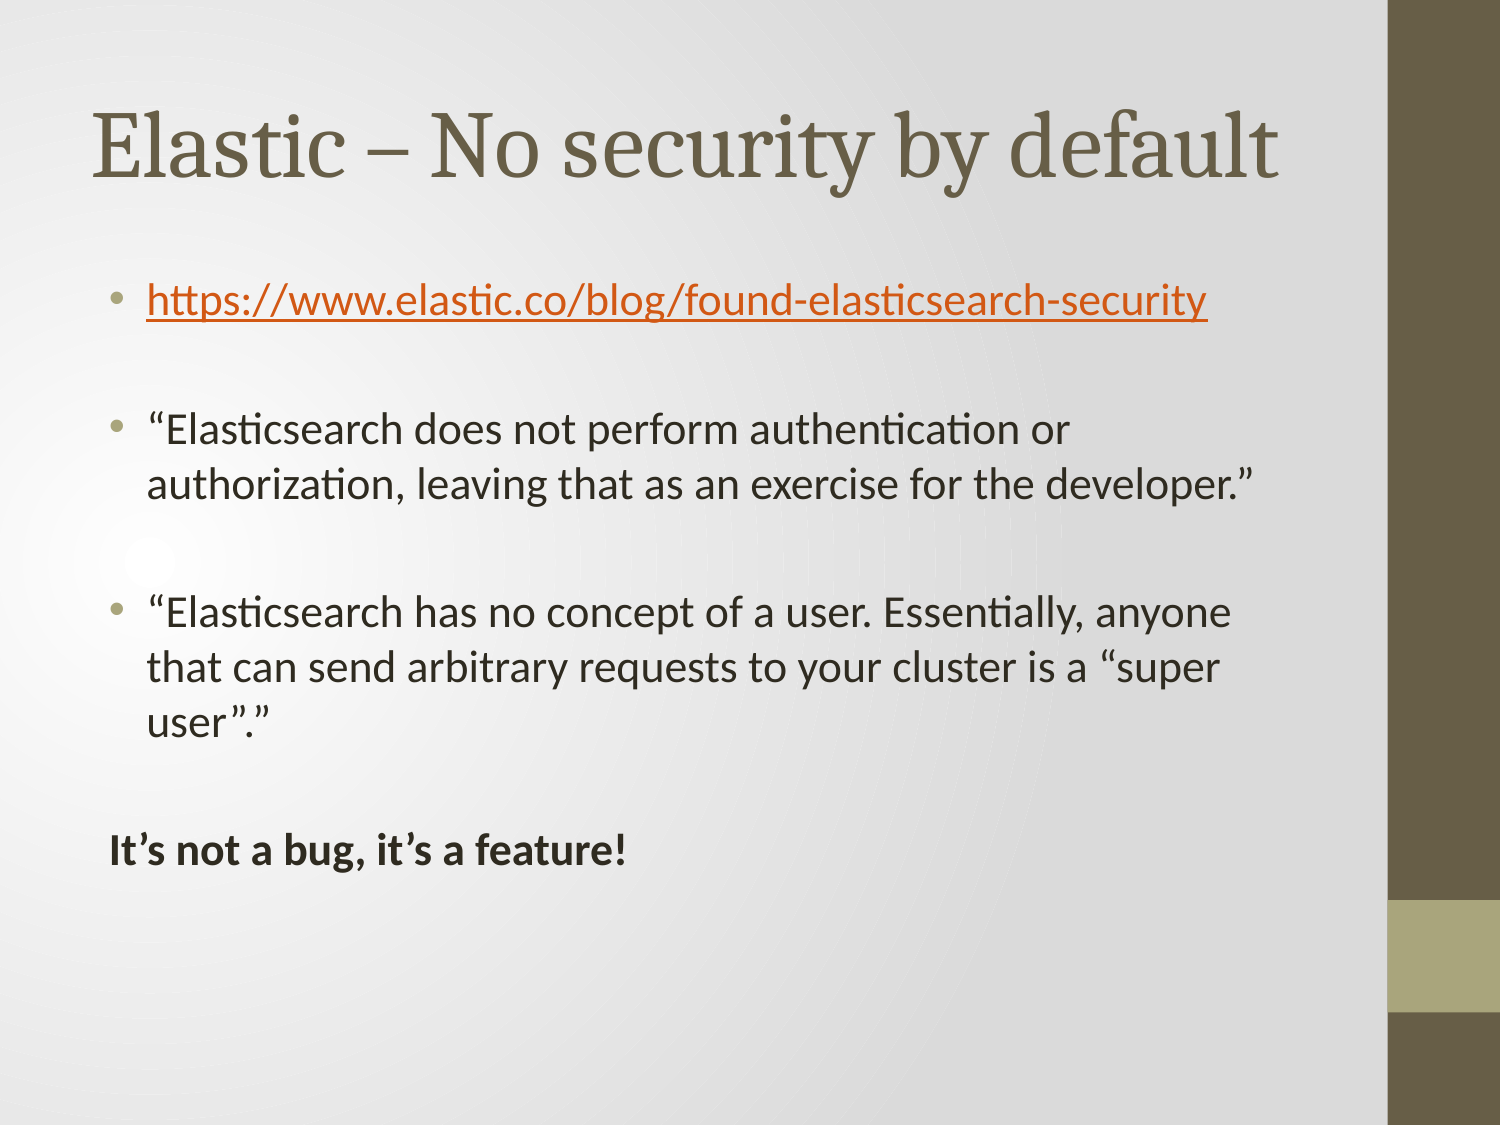

# Elastic – No security by default
https://www.elastic.co/blog/found-elasticsearch-security

“Elasticsearch does not perform authentication or authorization, leaving that as an exercise for the developer.”

“Elasticsearch has no concept of a user. Essentially, anyone that can send arbitrary requests to your cluster is a “super user”.”

It’s not a bug, it’s a feature!